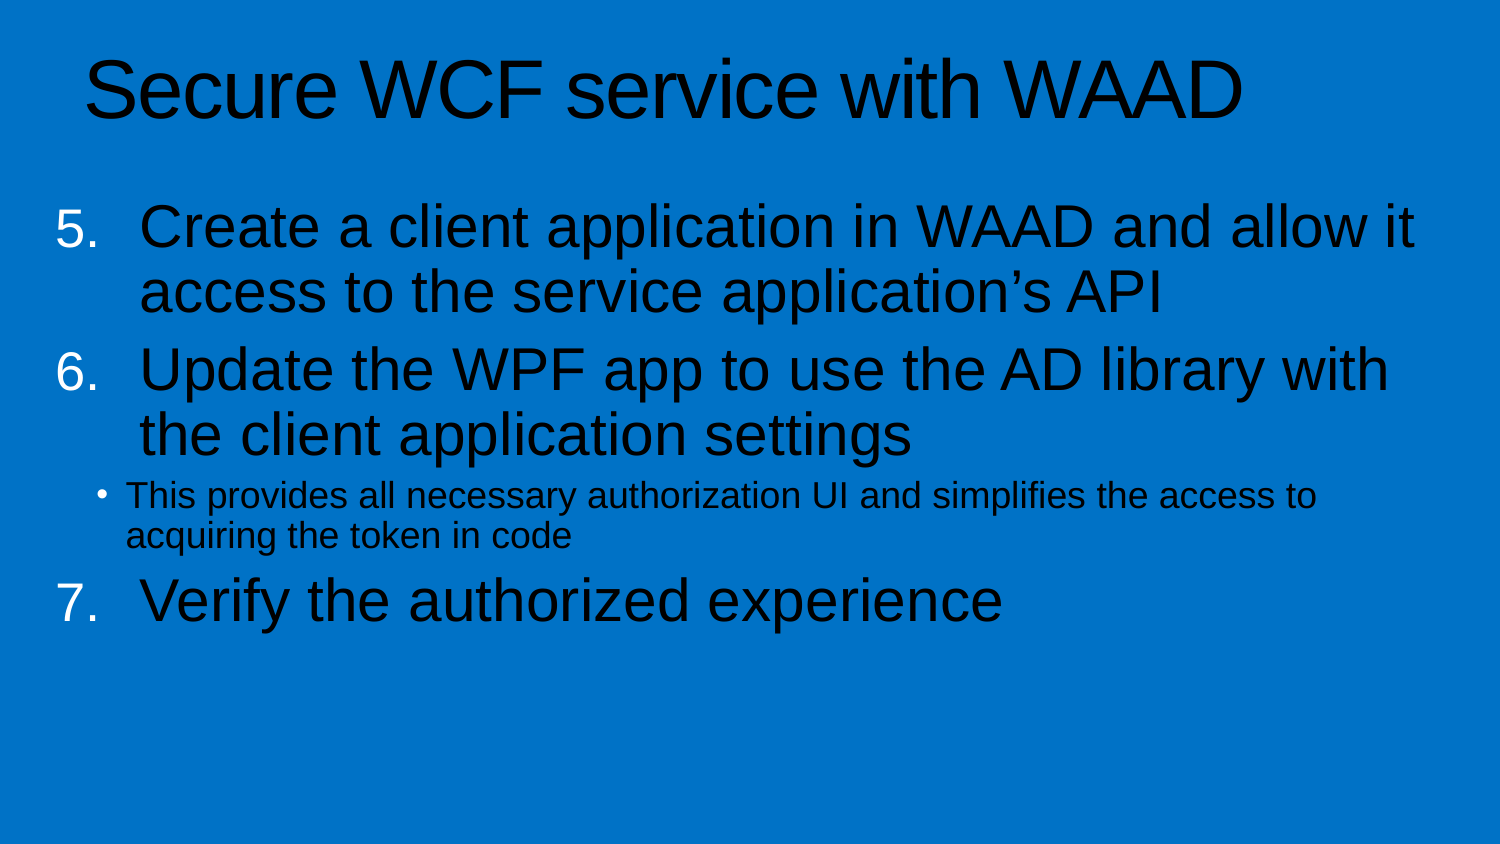

Secure WCF service with WAAD
Create a client application in WAAD and allow it access to the service application’s API
Update the WPF app to use the AD library with the client application settings
This provides all necessary authorization UI and simplifies the access to acquiring the token in code
Verify the authorized experience